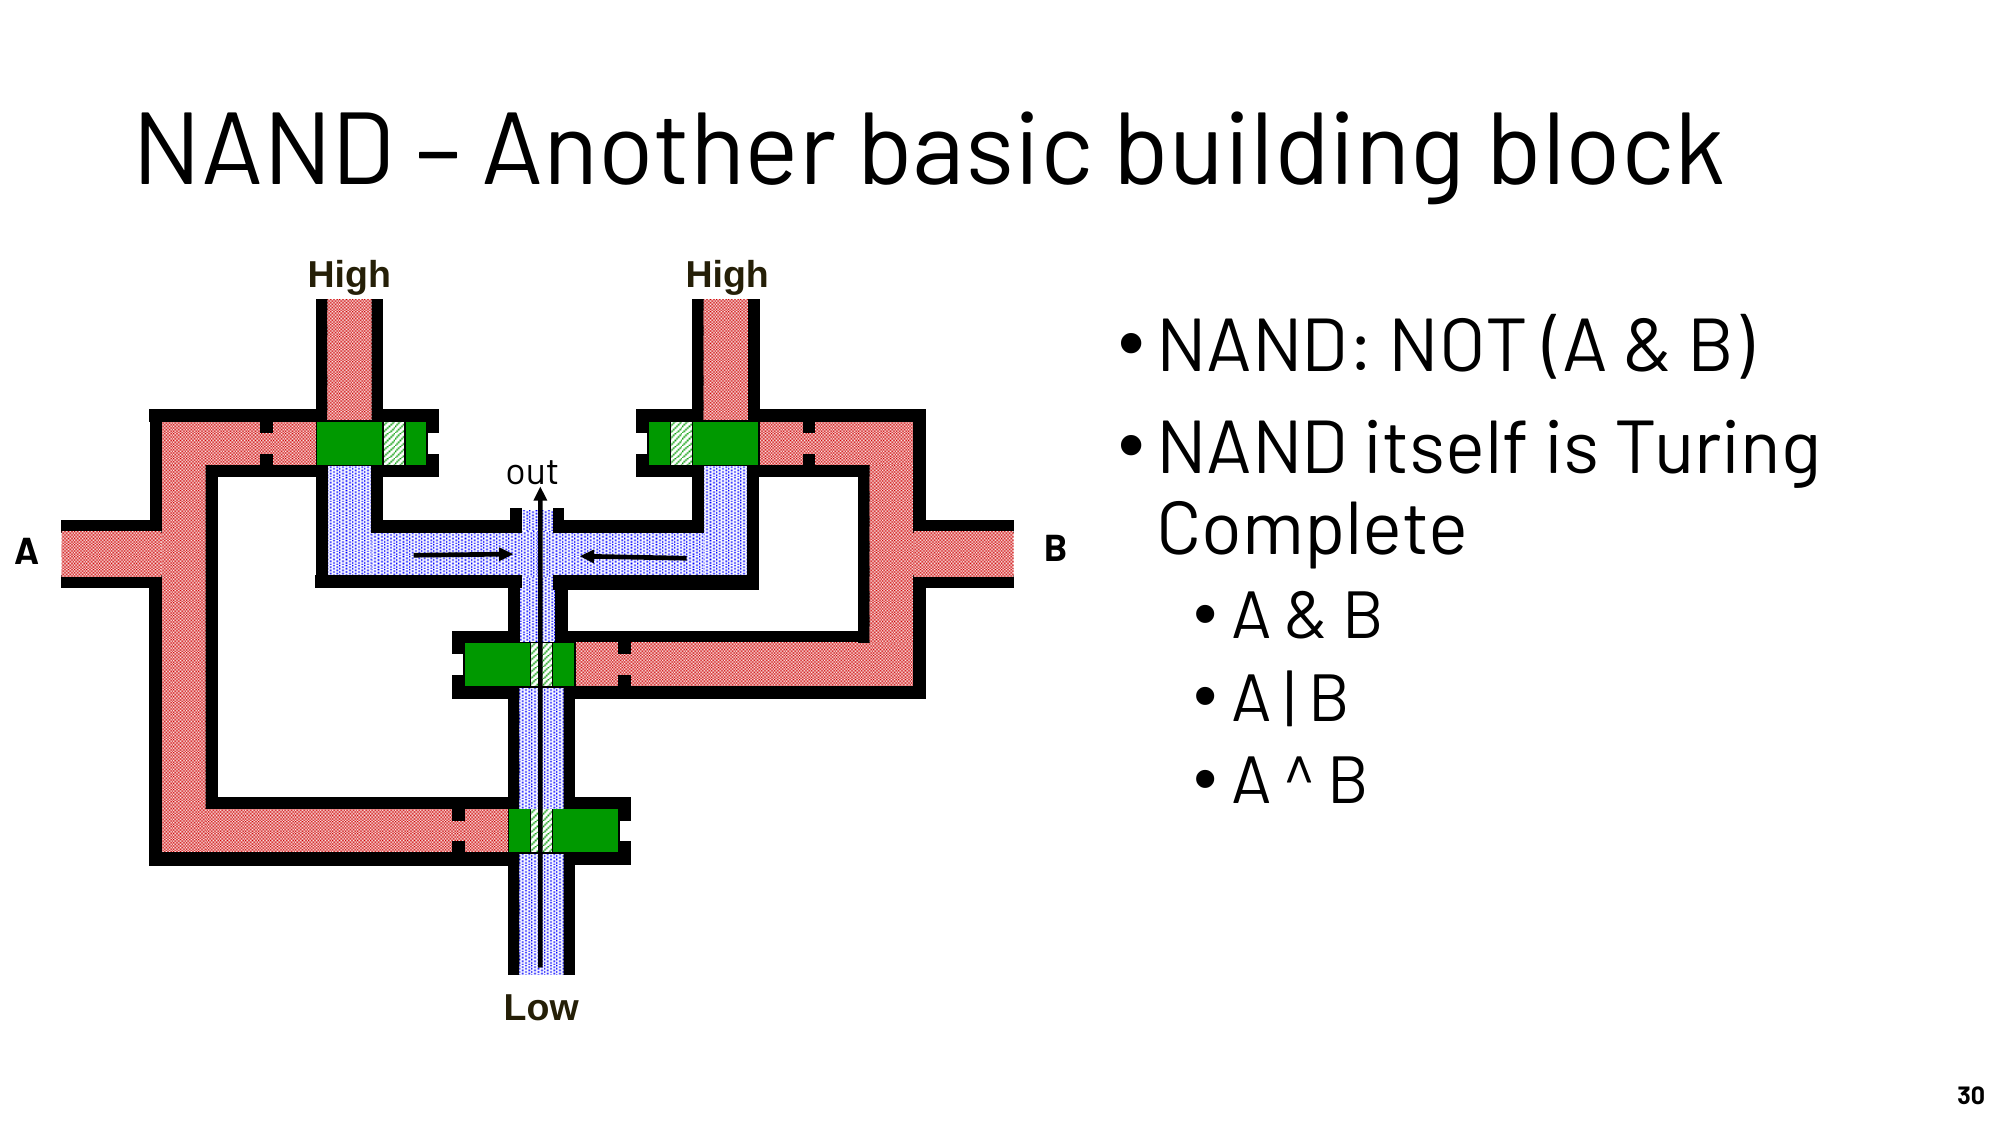

# NAND – Another basic building block
High
High

out

B
A

NAND: NOT (A & B)
NAND itself is Turing Complete
A & B
A | B
A ^ B
Low
30